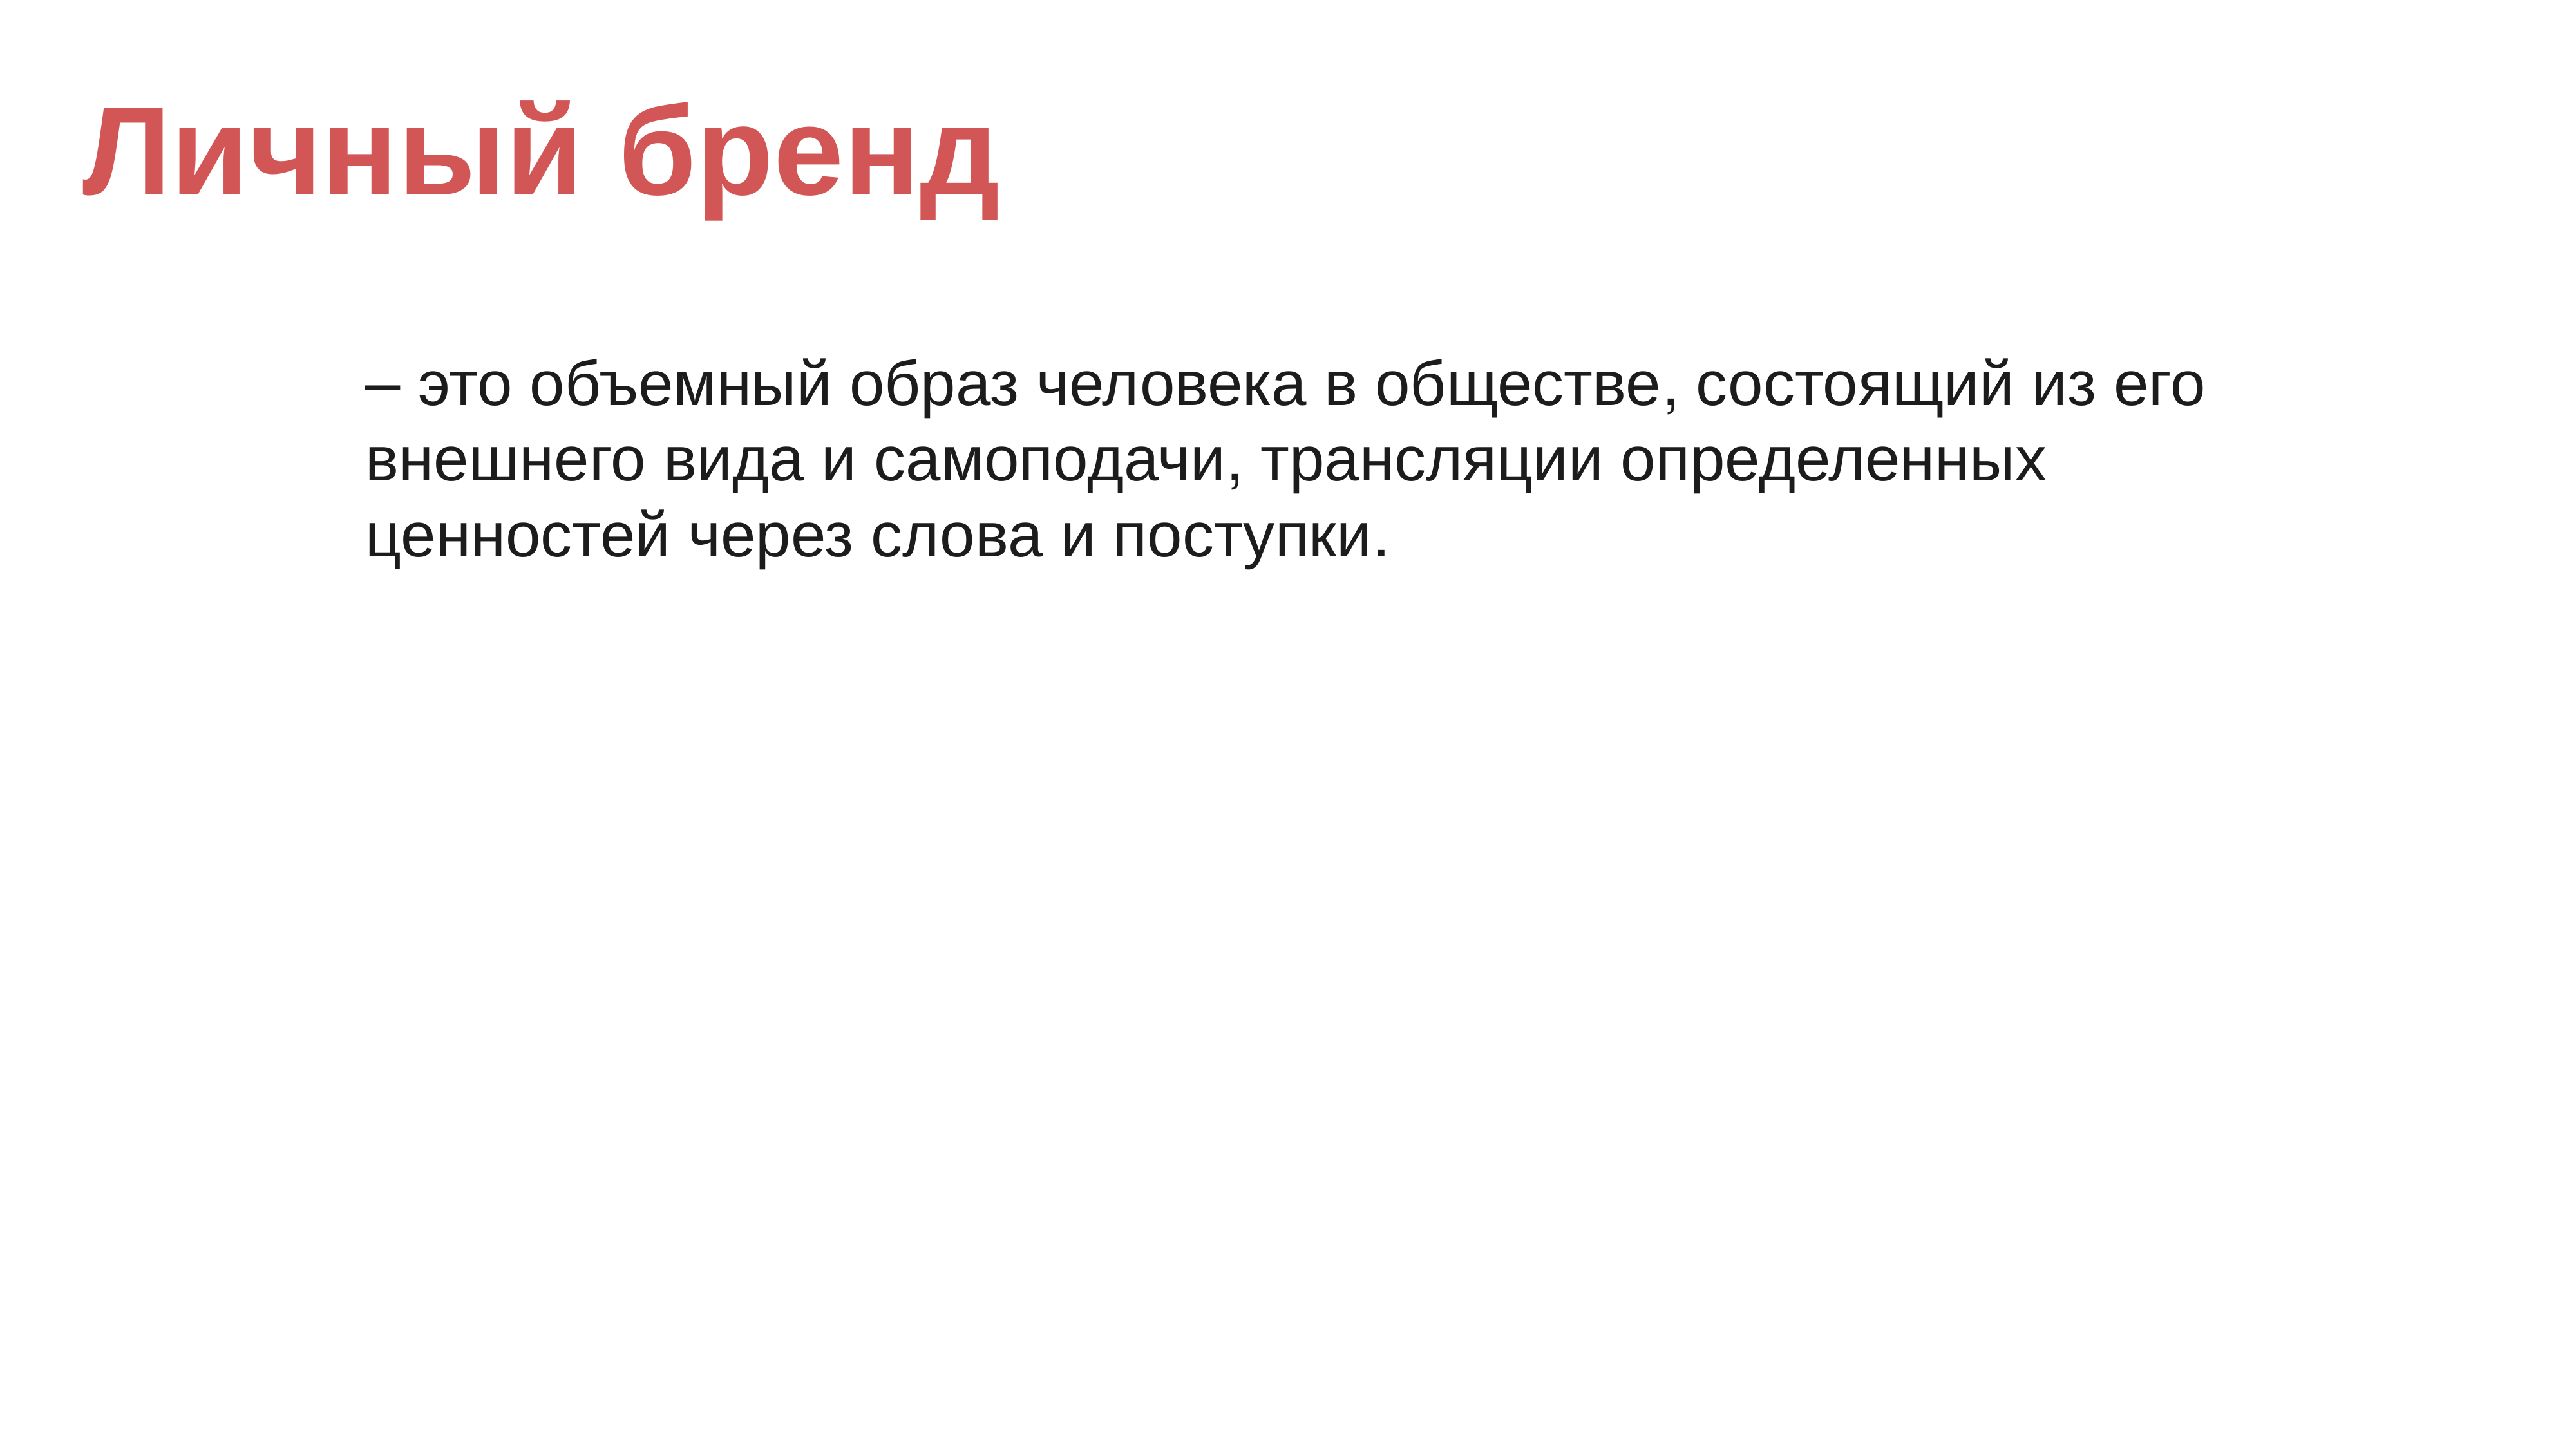

Личный бренд
– это объемный образ человека в обществе, состоящий из его внешнего вида и самоподачи, трансляции определенных ценностей через слова и поступки.